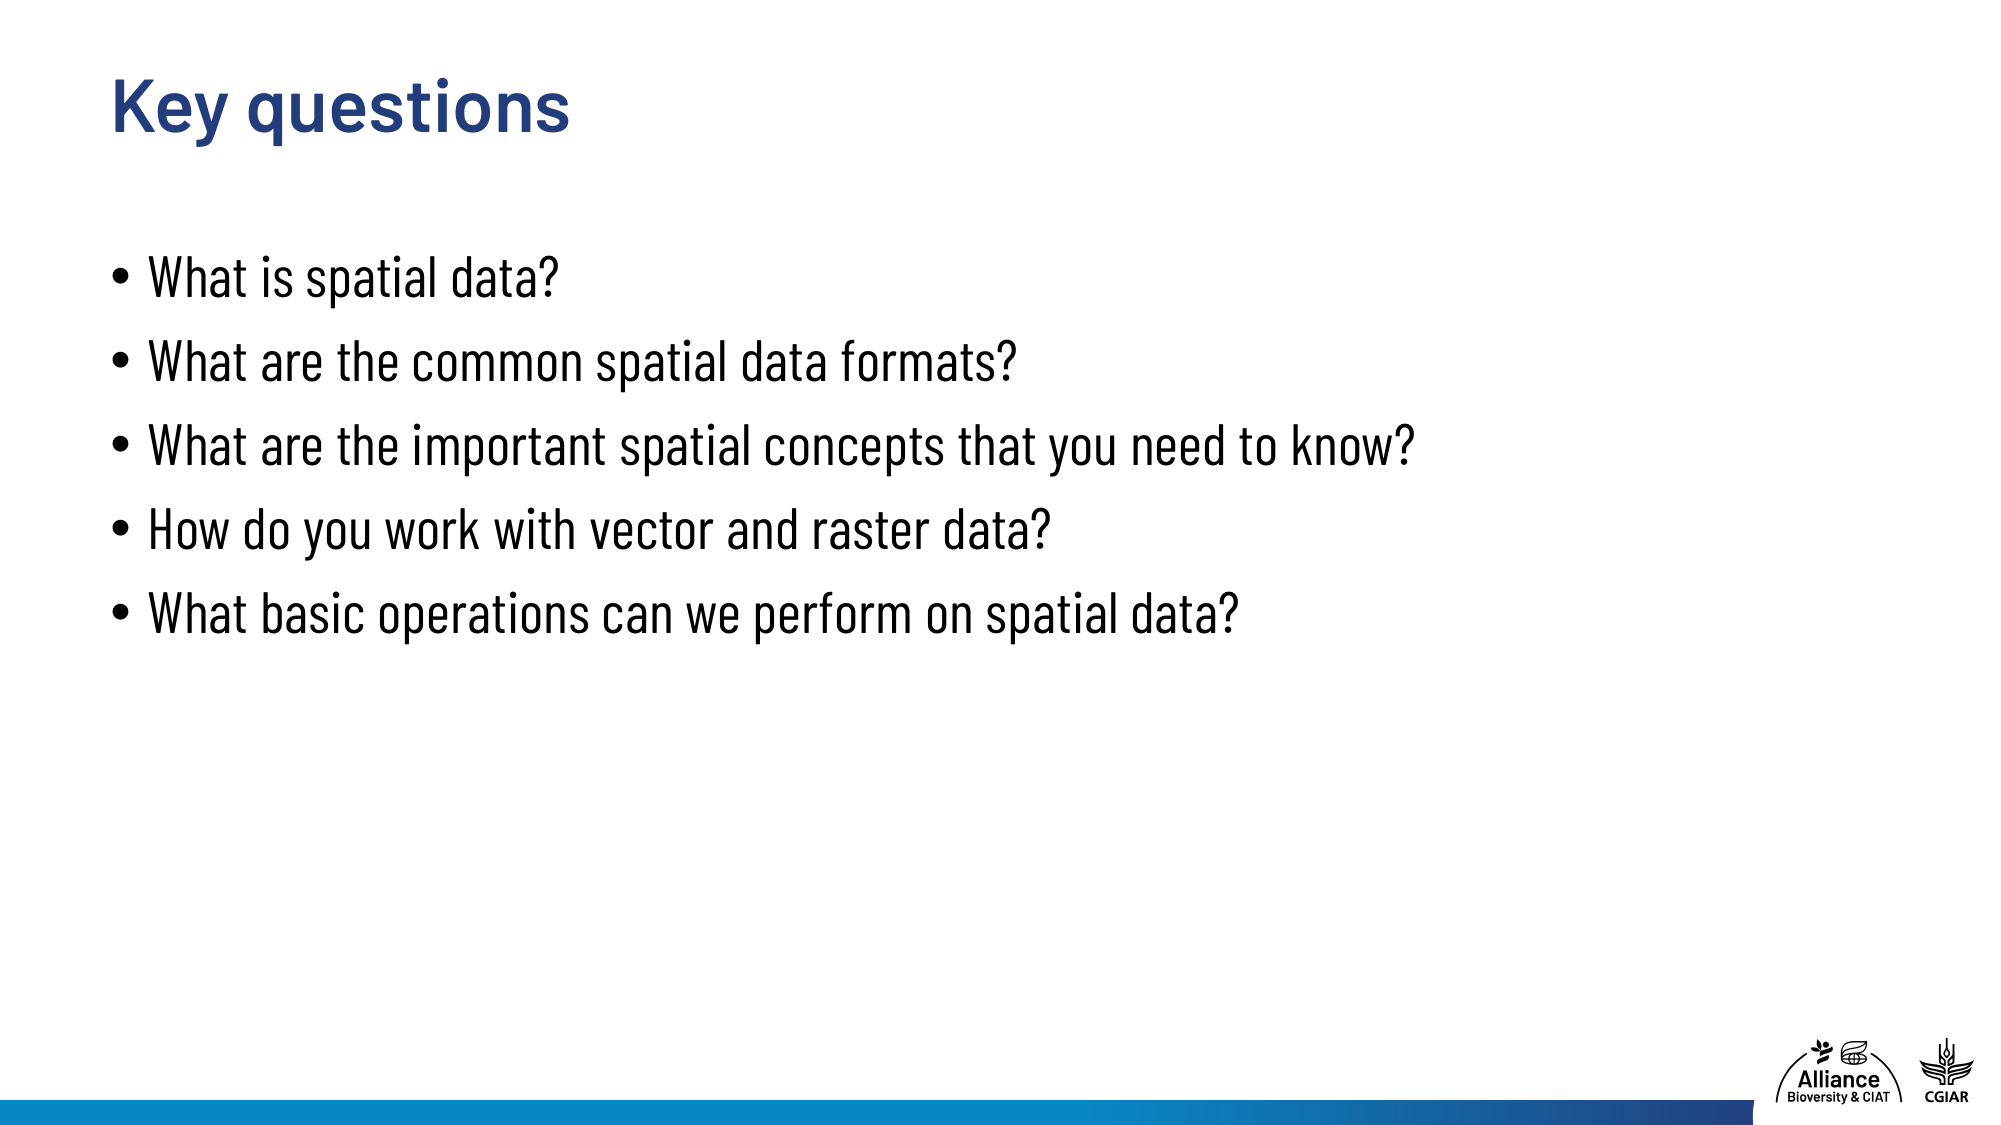

# Key questions
What is spatial data?
What are the common spatial data formats?
What are the important spatial concepts that you need to know?
How do you work with vector and raster data?
What basic operations can we perform on spatial data?